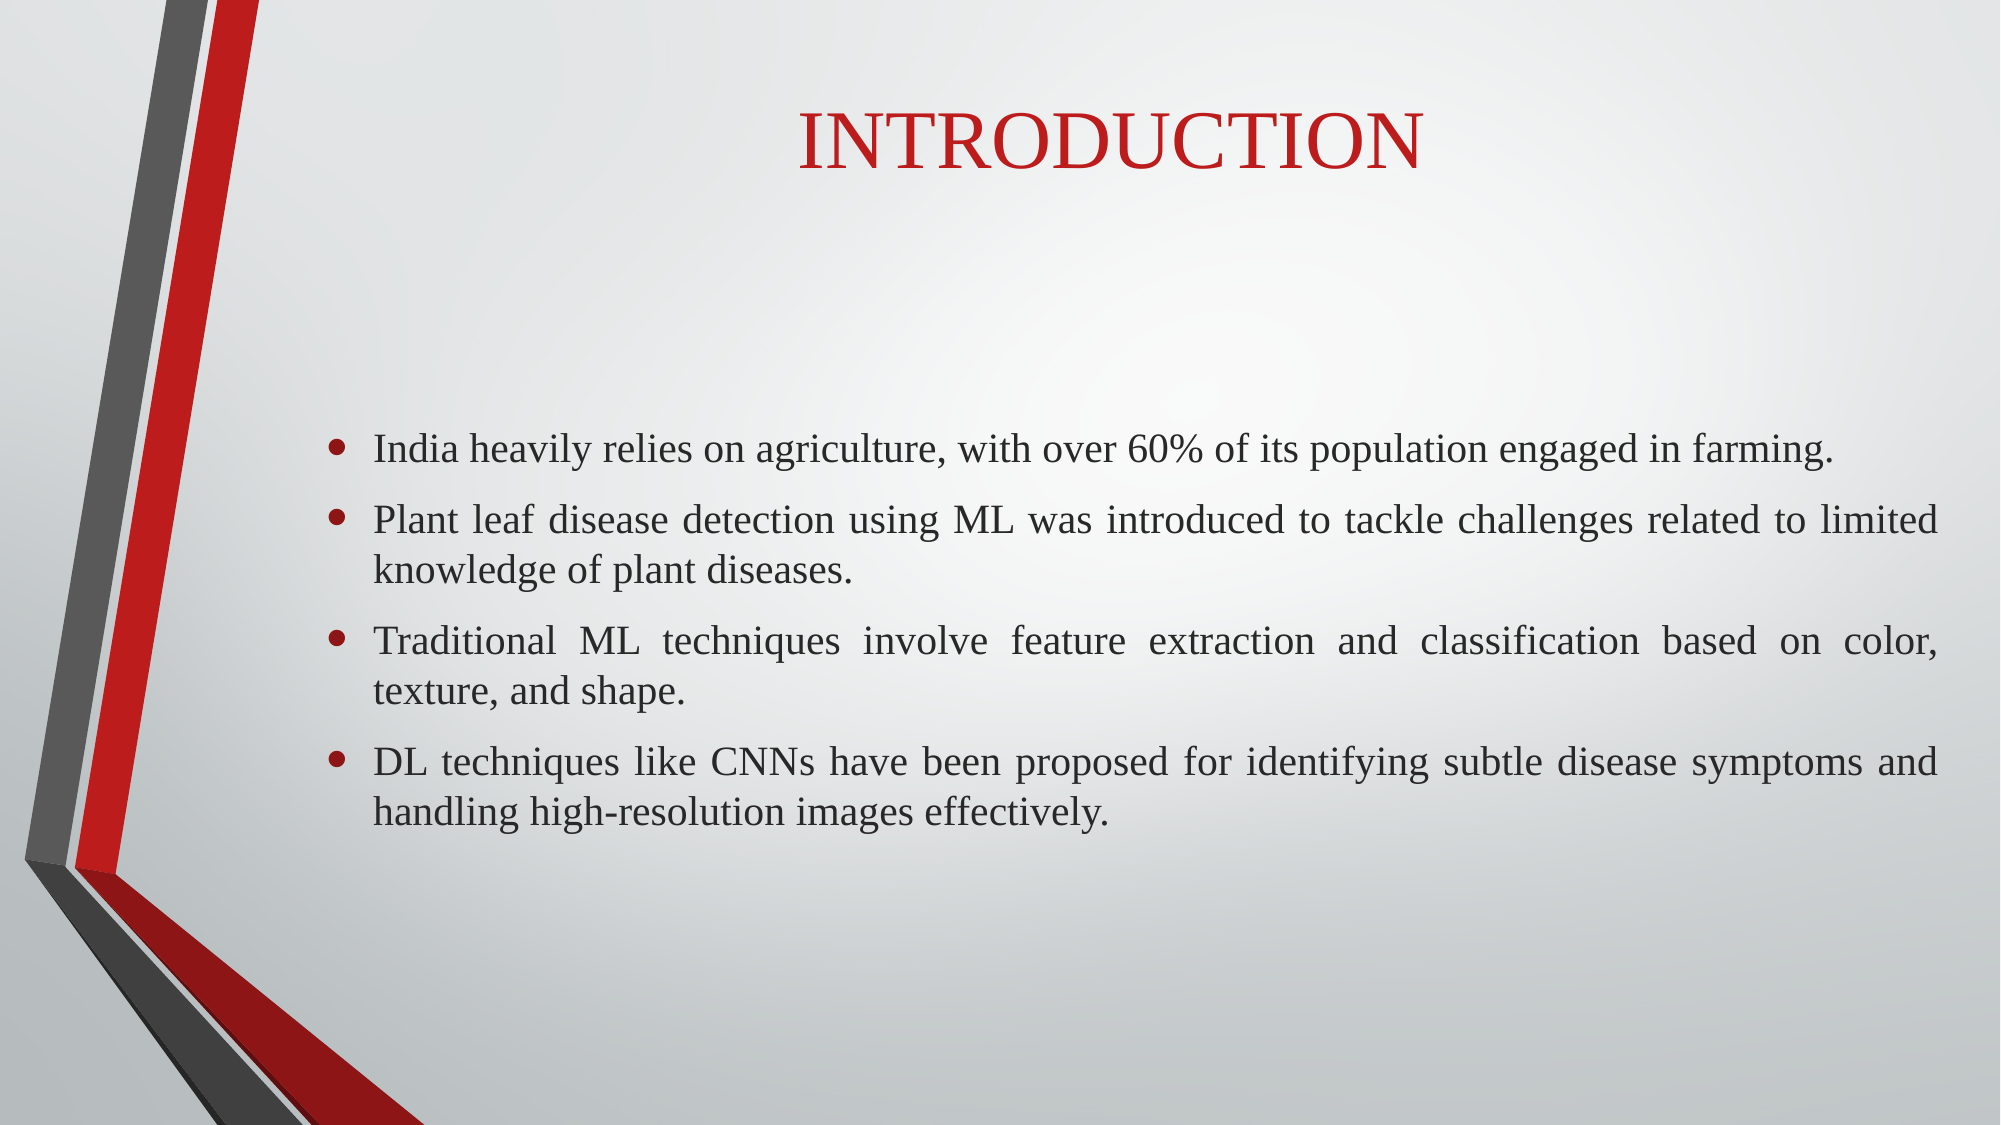

# INTRODUCTION
India heavily relies on agriculture, with over 60% of its population engaged in farming.
Plant leaf disease detection using ML was introduced to tackle challenges related to limited knowledge of plant diseases.
Traditional ML techniques involve feature extraction and classification based on color, texture, and shape.
DL techniques like CNNs have been proposed for identifying subtle disease symptoms and handling high-resolution images effectively.